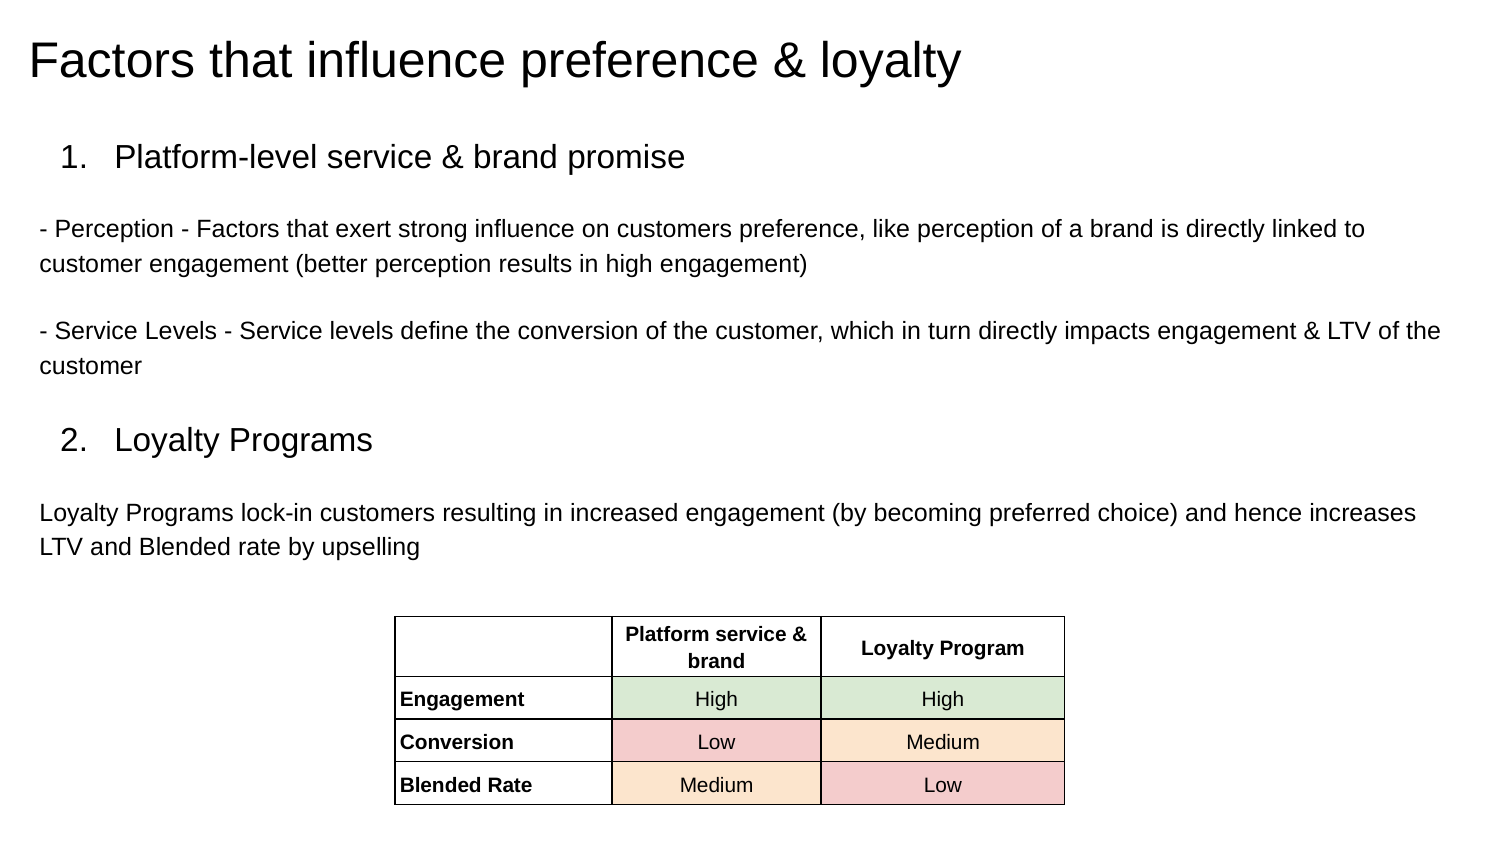

# Factors that influence preference & loyalty
Platform-level service & brand promise
- Perception - Factors that exert strong influence on customers preference, like perception of a brand is directly linked to customer engagement (better perception results in high engagement)
- Service Levels - Service levels define the conversion of the customer, which in turn directly impacts engagement & LTV of the customer
Loyalty Programs
Loyalty Programs lock-in customers resulting in increased engagement (by becoming preferred choice) and hence increases LTV and Blended rate by upselling
|  | Platform service & brand | Loyalty Program |
| --- | --- | --- |
| Engagement | High | High |
| Conversion | Low | Medium |
| Blended Rate | Medium | Low |